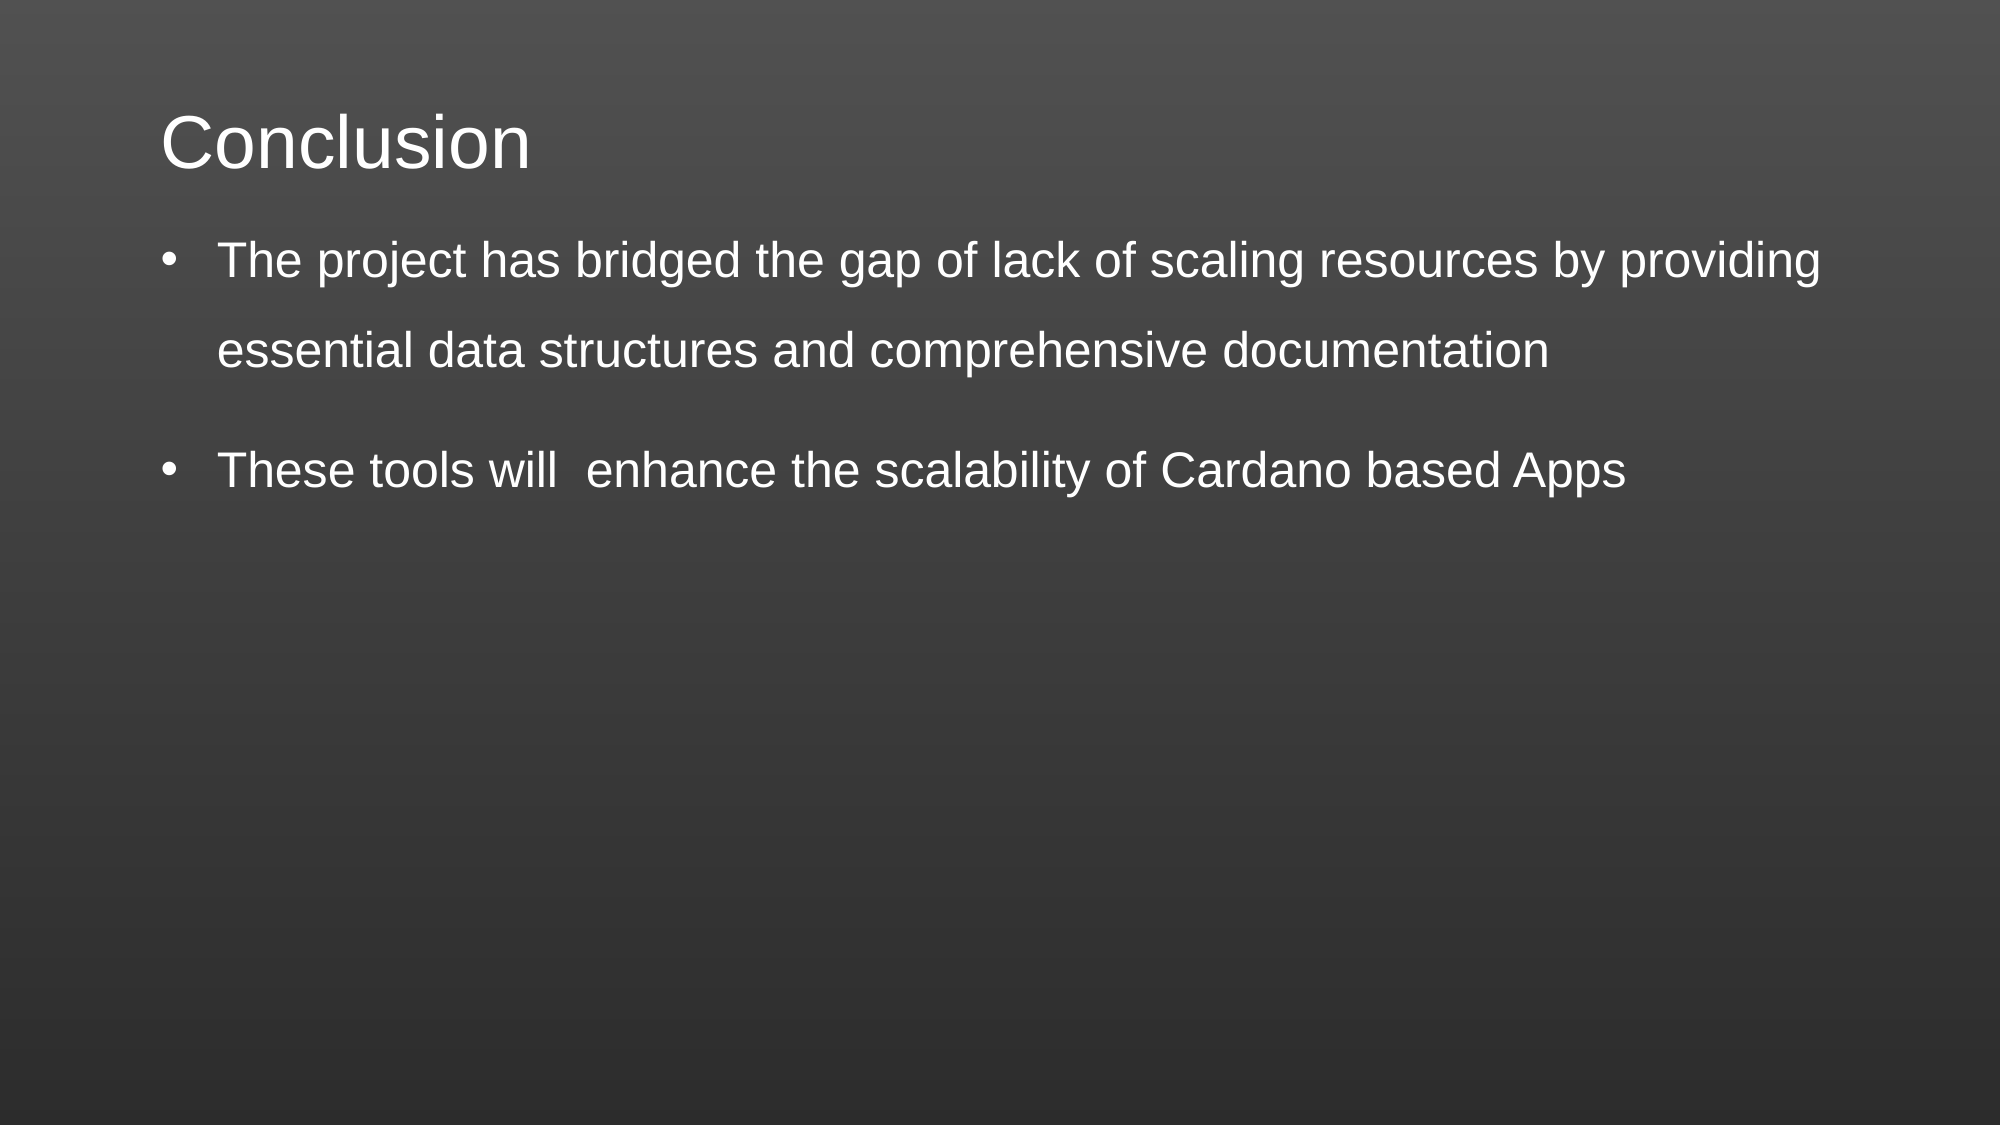

Conclusion
The project has bridged the gap of lack of scaling resources by providing essential data structures and comprehensive documentation

These tools will  enhance the scalability of Cardano based Apps